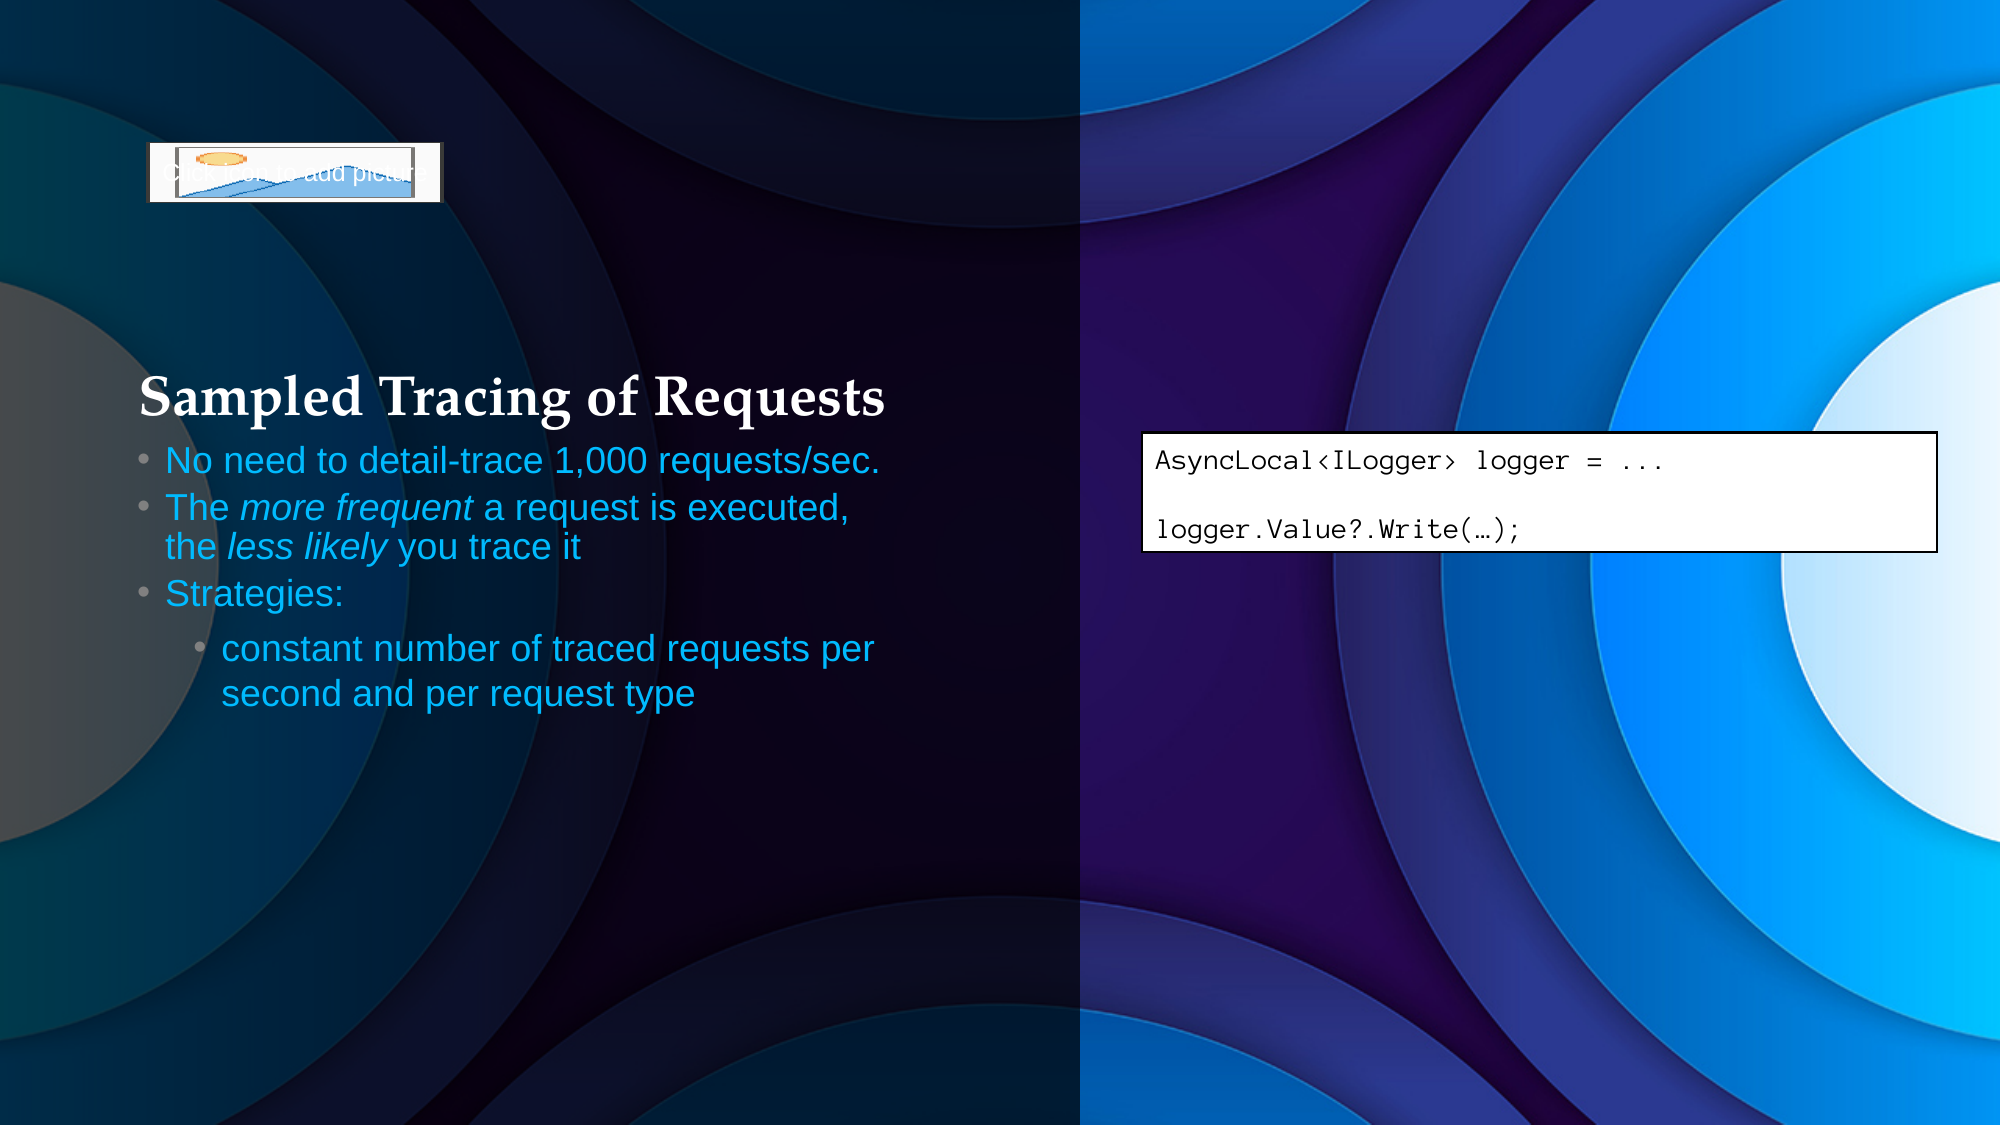

# Sampled Tracing of Requests
AsyncLocal<ILogger> logger = ...

logger.Value?.Write(…);
No need to detail-trace 1,000 requests/sec.
The more frequent a request is executed,
the less likely you trace it
Strategies:
constant number of traced requests per second and per request type